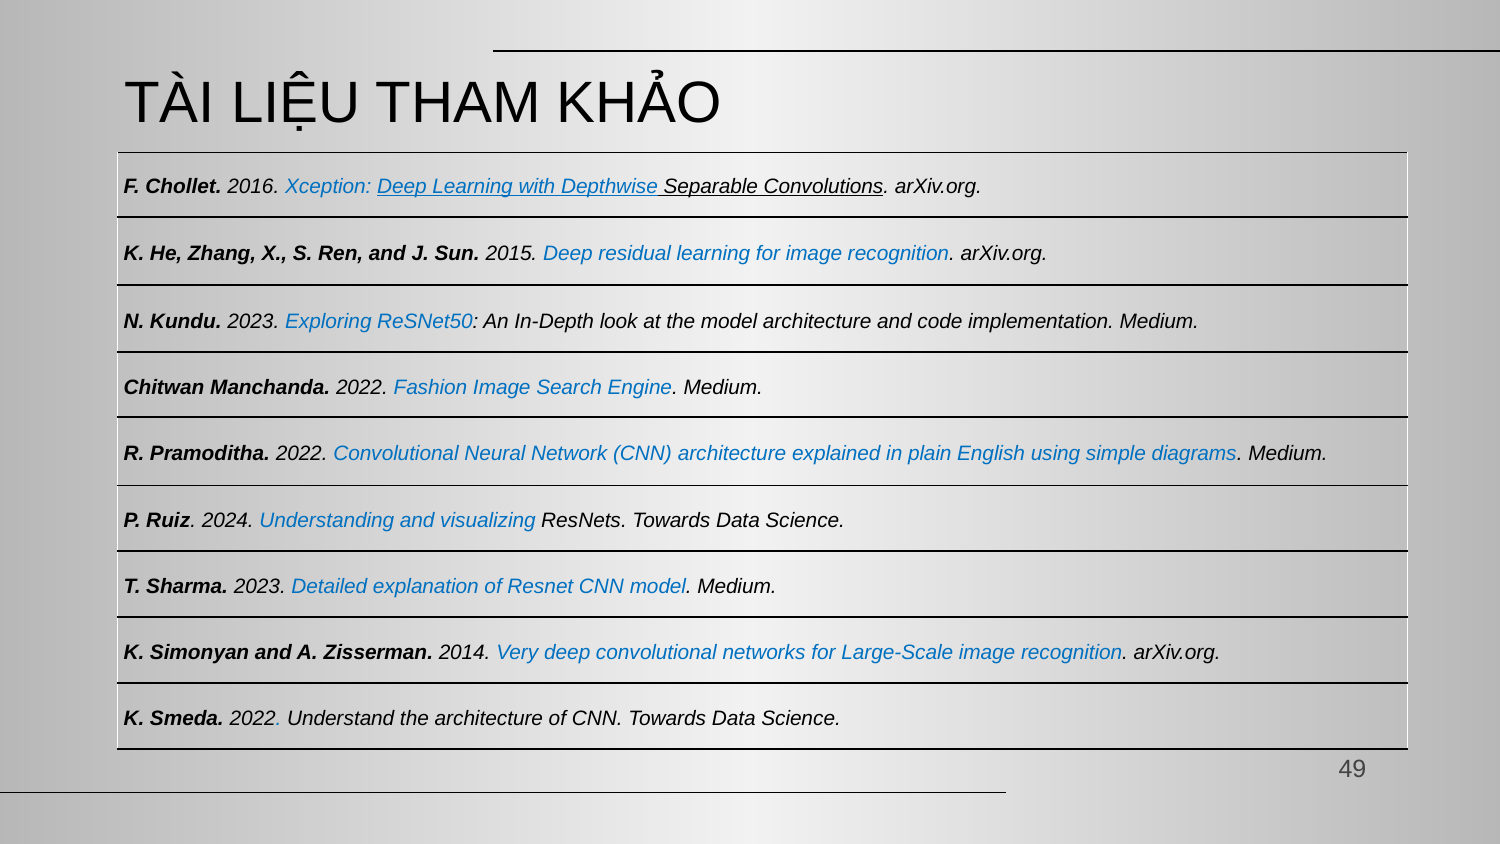

# TÀI LIỆU THAM KHẢO
| F. Chollet. 2016. Xception: Deep Learning with Depthwise Separable Convolutions. arXiv.org. |
| --- |
| K. He, Zhang, X., S. Ren, and J. Sun. 2015. Deep residual learning for image recognition. arXiv.org. |
| N. Kundu. 2023. Exploring ReSNet50: An In-Depth look at the model architecture and code implementation. Medium. |
| Chitwan Manchanda. 2022. Fashion Image Search Engine. Medium. |
| R. Pramoditha. 2022. Convolutional Neural Network (CNN) architecture explained in plain English using simple diagrams. Medium. |
| P. Ruiz. 2024. Understanding and visualizing ResNets. Towards Data Science. |
| T. Sharma. 2023. Detailed explanation of Resnet CNN model. Medium. |
| K. Simonyan and A. Zisserman. 2014. Very deep convolutional networks for Large-Scale image recognition. arXiv.org. |
| K. Smeda. 2022. Understand the architecture of CNN. Towards Data Science. |
49